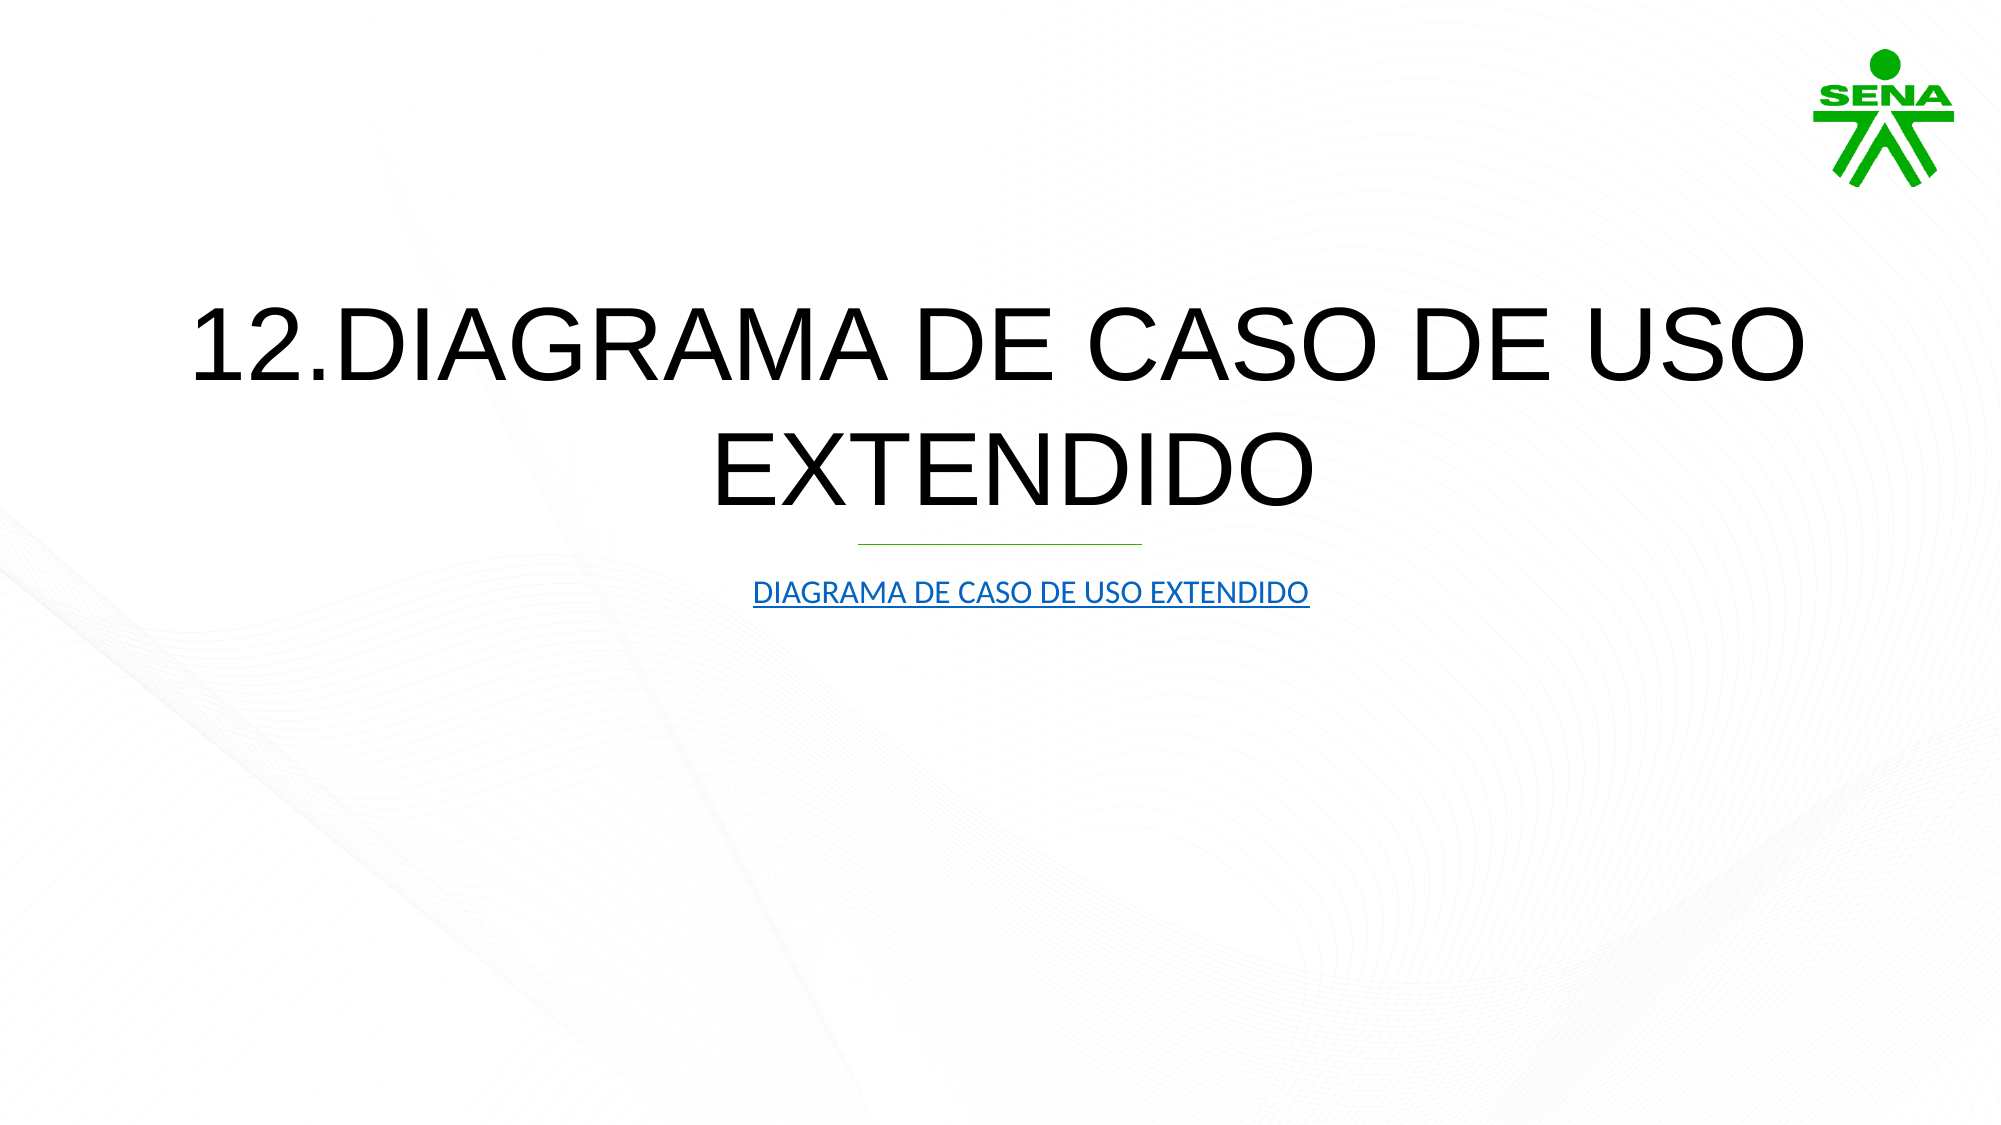

12.DIAGRAMA DE CASO DE USO
 EXTENDIDO
DIAGRAMA DE CASO DE USO EXTENDIDO